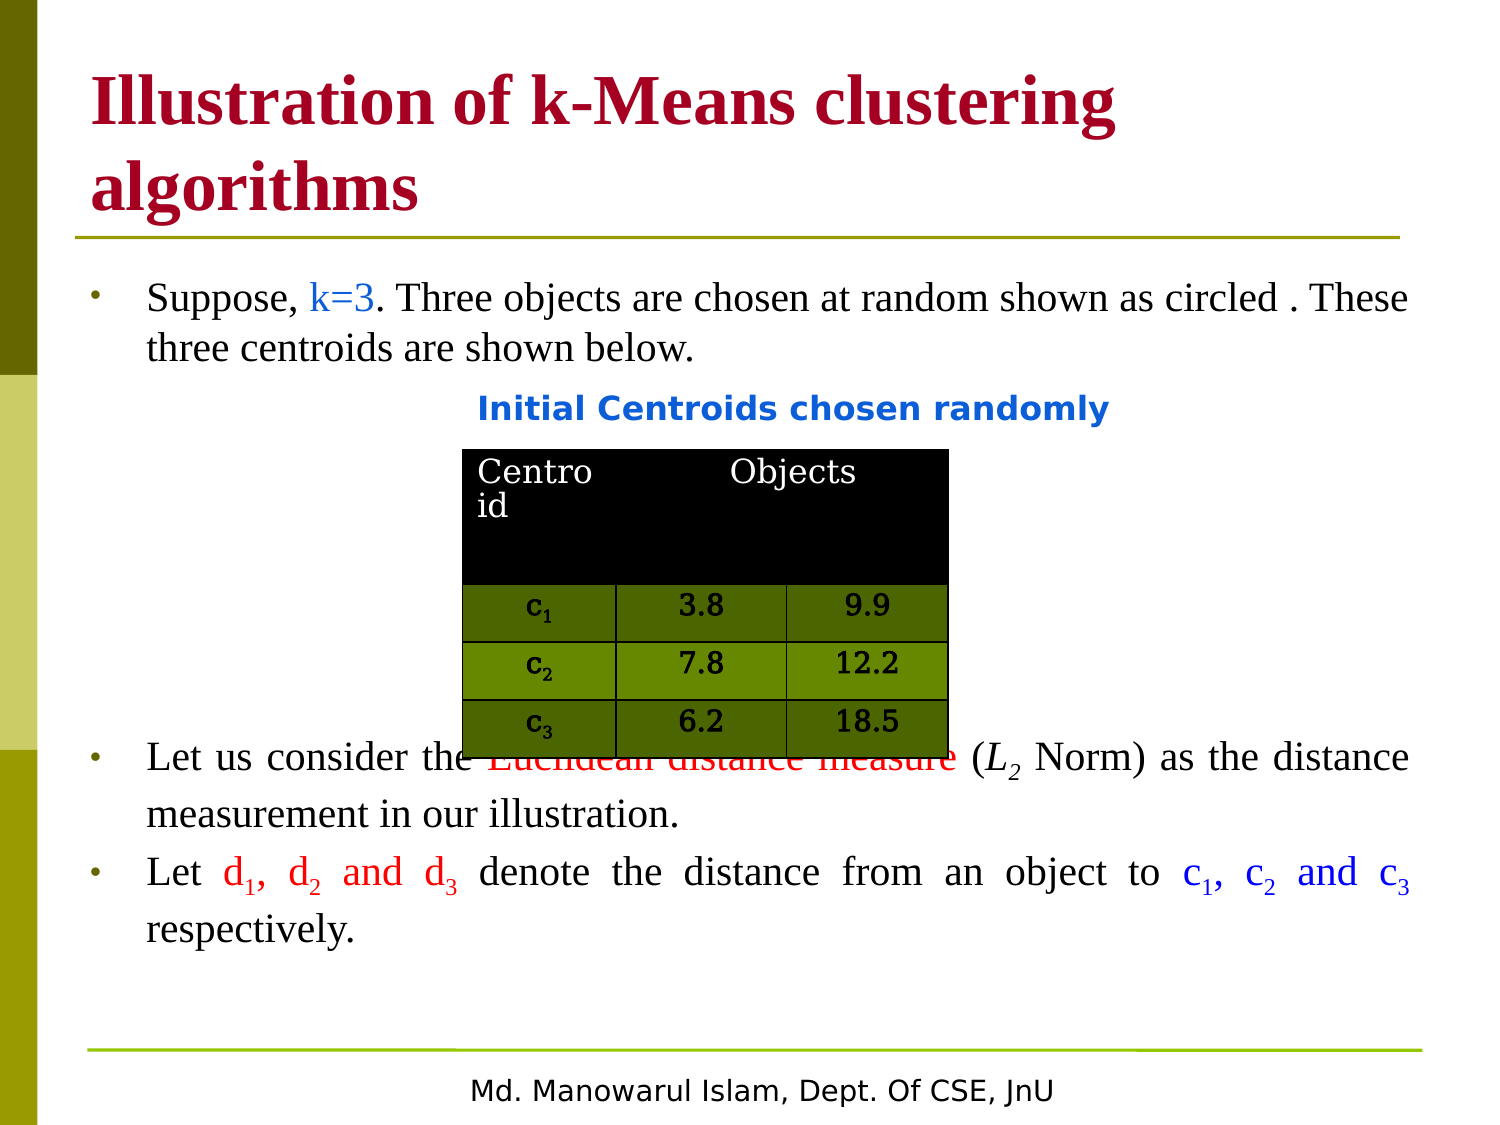

# Illustration of k-Means clustering algorithms
Suppose, k=3. Three objects are chosen at random shown as circled . These three centroids are shown below.
		      Initial Centroids chosen randomly

Let us consider the Euclidean distance measure (L2 Norm) as the distance measurement in our illustration.
Let d1, d2 and d3 denote the distance from an object to c1, c2 and c3 respectively.

| Centroid |  | Objects |  |  |
| --- | --- | --- | --- | --- |
|  | A1 |  | A2 |  |
| c1 | 3.8 |  | 9.9 |  |
| c2 | 7.8 |  | 12.2 |  |
| c3 | 6.2 |  | 18.5 |  |